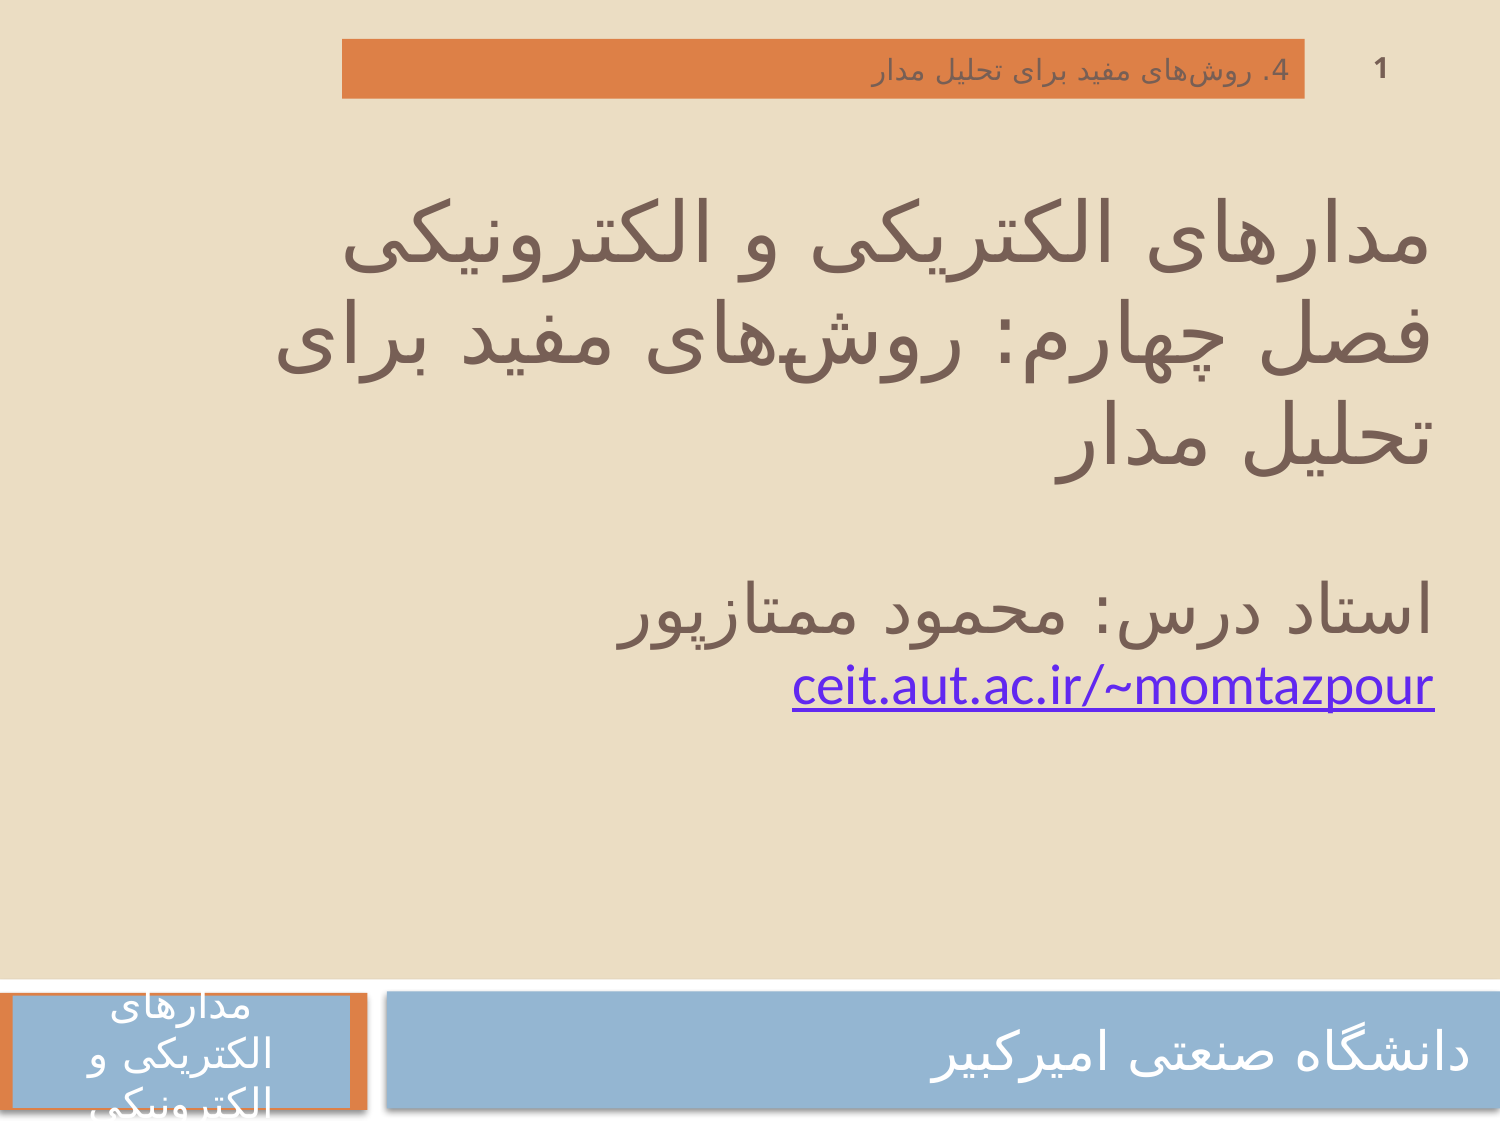

1
4. روش‌های مفید برای تحلیل مدار
# مدارهای الکتریکی و الکترونیکی فصل چهارم: روش‌های مفید برای تحلیل مدار استاد درس: محمود ممتازپور ceit.aut.ac.ir/~momtazpour
دانشگاه صنعتی امیرکبیر
مدارهای الکتریکی و الکترونیکی